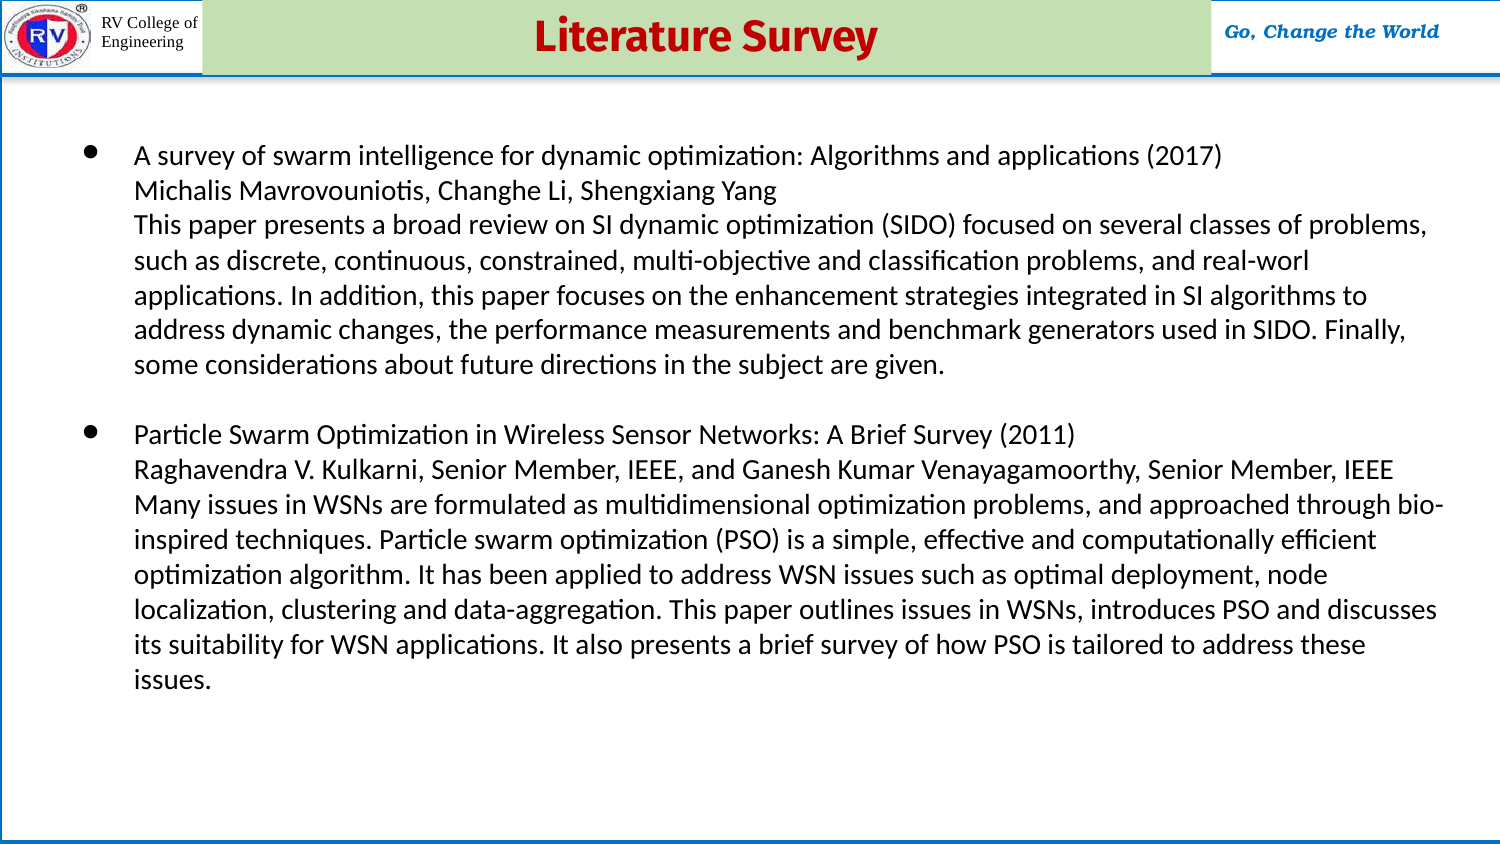

# Literature Survey
A survey of swarm intelligence for dynamic optimization: Algorithms and applications (2017)
Michalis Mavrovouniotis, Changhe Li, Shengxiang Yang
This paper presents a broad review on SI dynamic optimization (SIDO) focused on several classes of problems, such as discrete, continuous, constrained, multi-objective and classification problems, and real-worl applications. In addition, this paper focuses on the enhancement strategies integrated in SI algorithms to address dynamic changes, the performance measurements and benchmark generators used in SIDO. Finally, some considerations about future directions in the subject are given.

Particle Swarm Optimization in Wireless Sensor Networks: A Brief Survey (2011)
Raghavendra V. Kulkarni, Senior Member, IEEE, and Ganesh Kumar Venayagamoorthy, Senior Member, IEEE
Many issues in WSNs are formulated as multidimensional optimization problems, and approached through bio-inspired techniques. Particle swarm optimization (PSO) is a simple, effective and computationally efficient optimization algorithm. It has been applied to address WSN issues such as optimal deployment, node localization, clustering and data-aggregation. This paper outlines issues in WSNs, introduces PSO and discusses
its suitability for WSN applications. It also presents a brief survey of how PSO is tailored to address these issues.